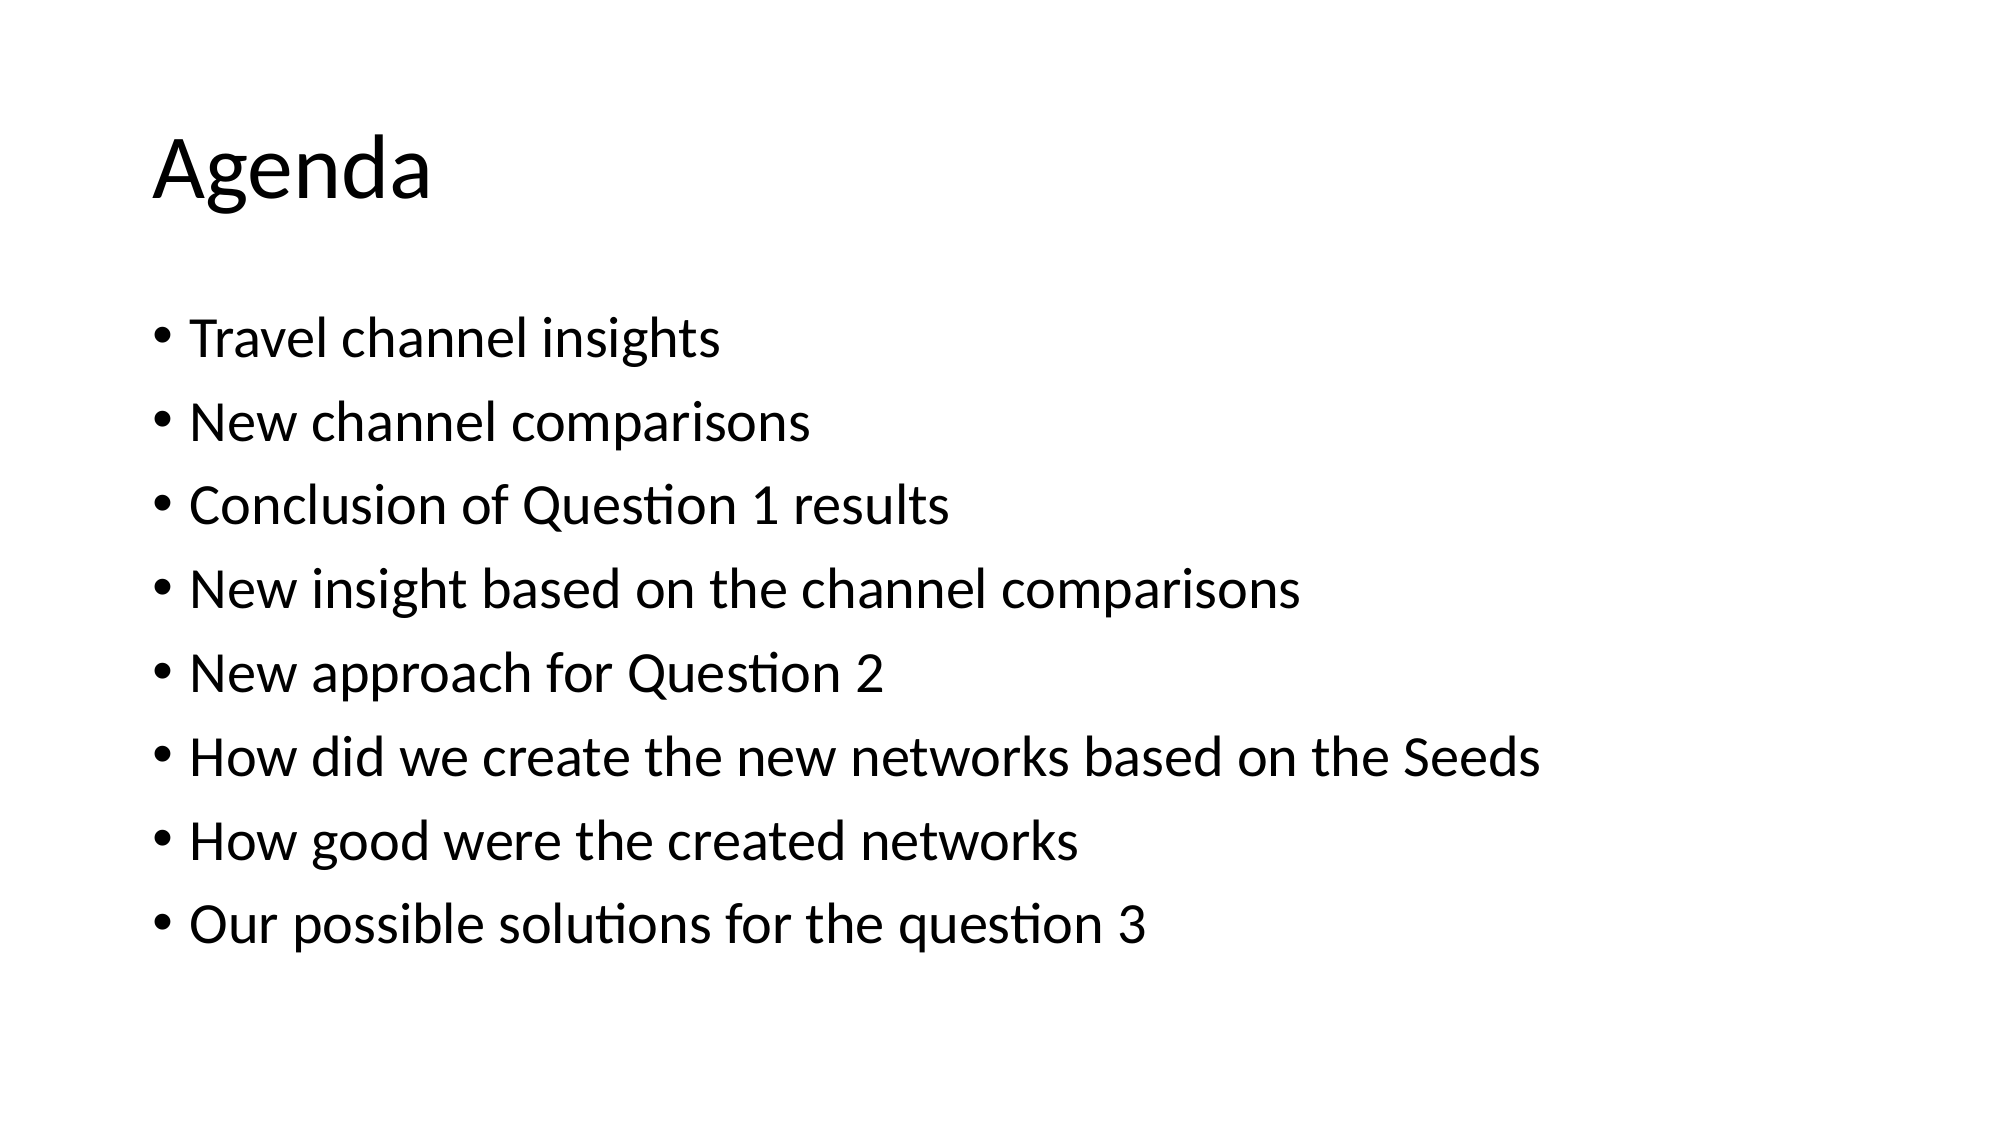

# Agenda
Travel channel insights
New channel comparisons
Conclusion of Question 1 results
New insight based on the channel comparisons
New approach for Question 2
How did we create the new networks based on the Seeds
How good were the created networks
Our possible solutions for the question 3